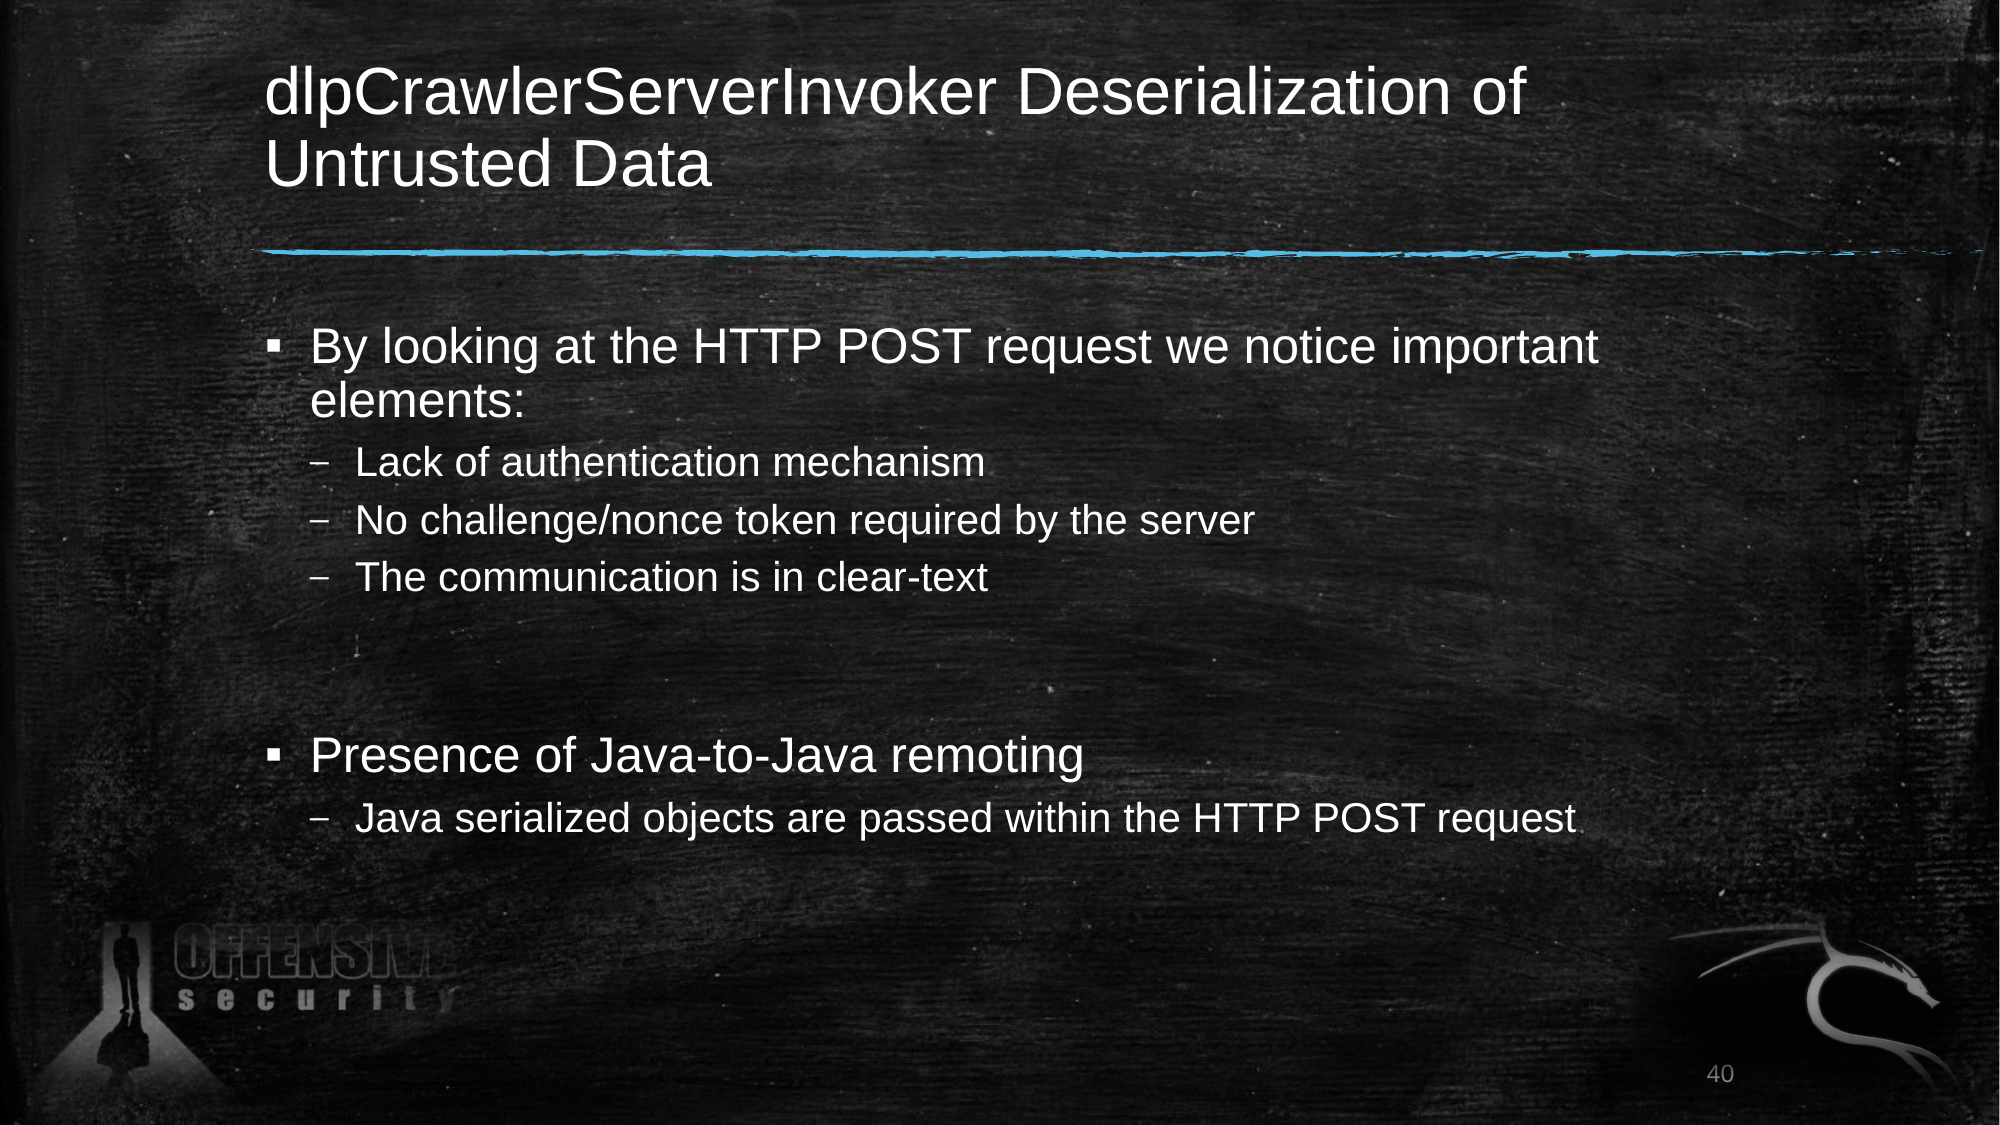

# dlpCrawlerServerInvoker Deserialization of Untrusted Data
By looking at the HTTP POST request we notice important elements:
Lack of authentication mechanism
No challenge/nonce token required by the server
The communication is in clear-text

Presence of Java-to-Java remoting
Java serialized objects are passed within the HTTP POST request
40